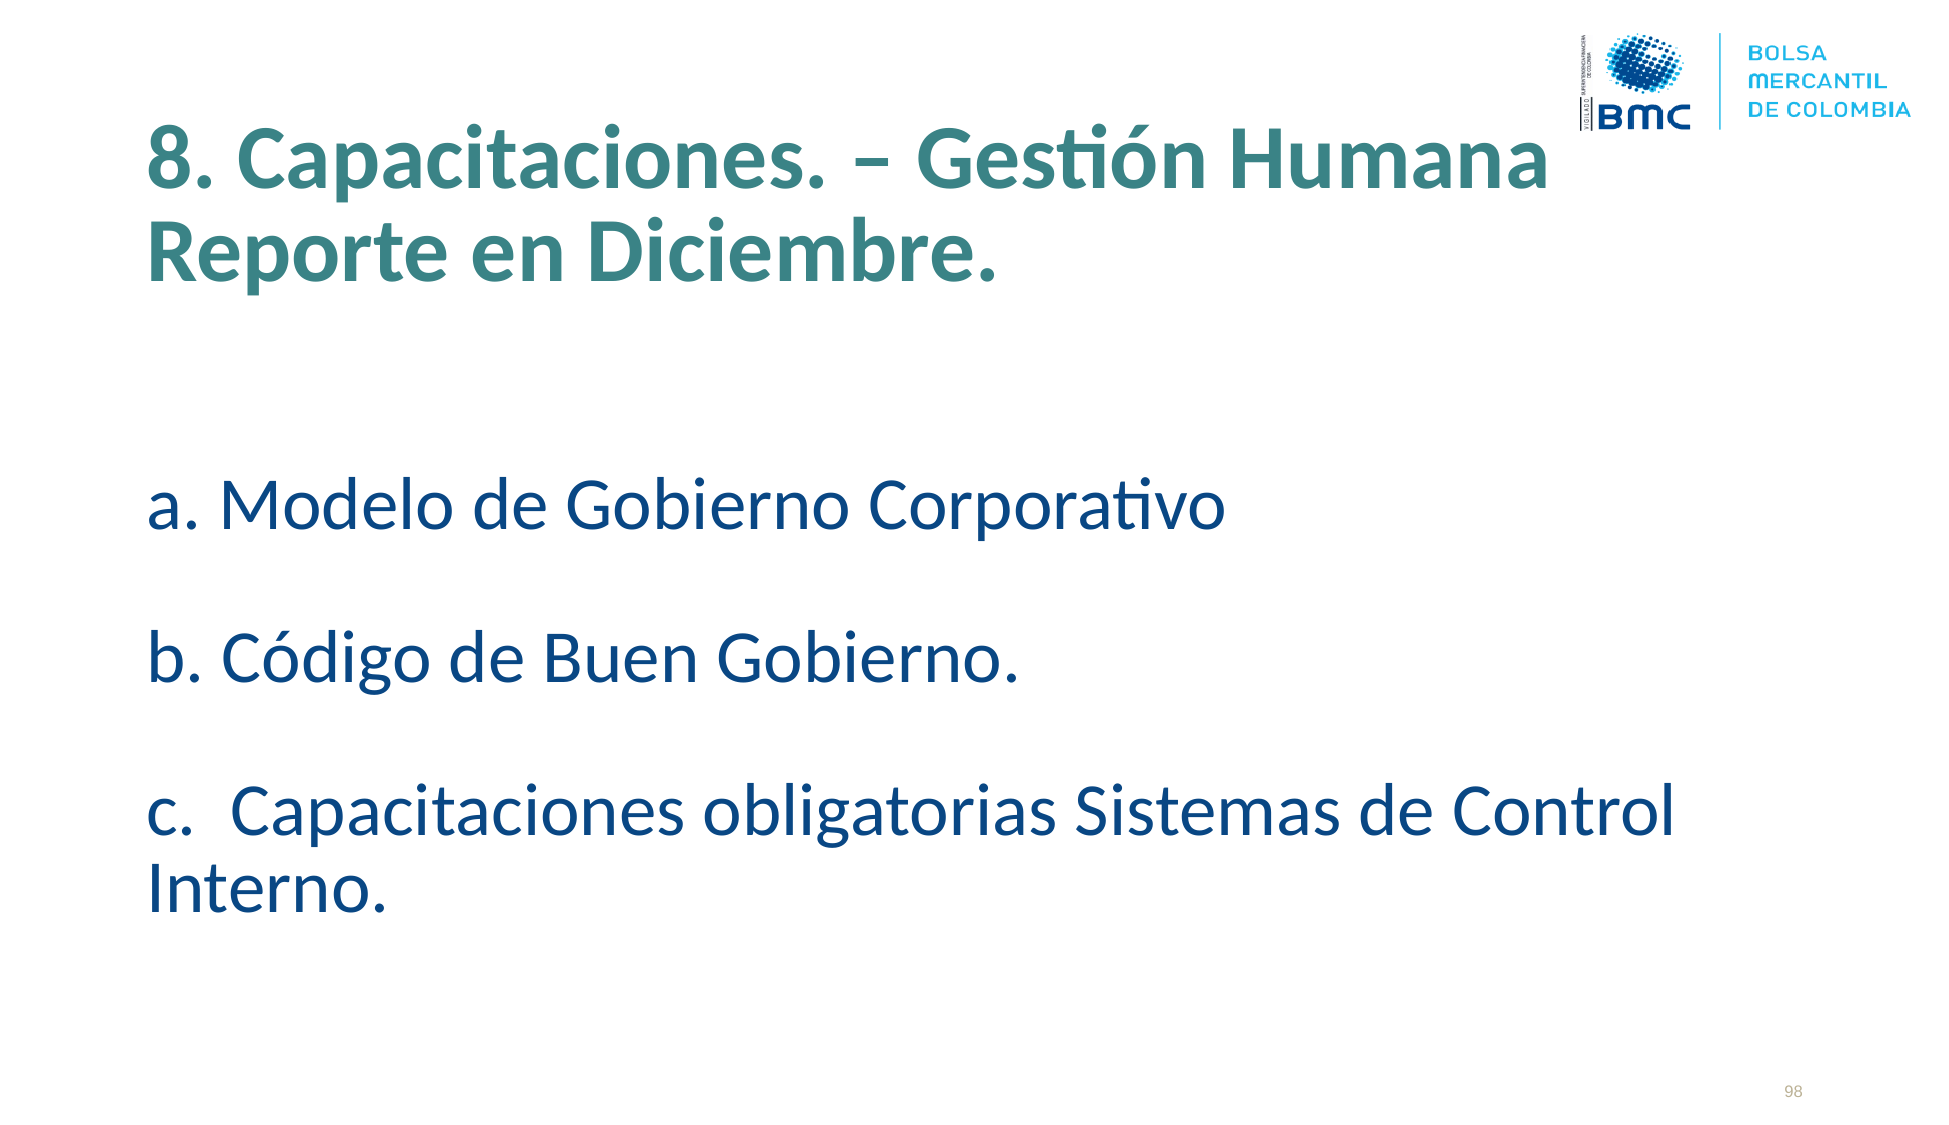

8. Capacitaciones. – Gestión Humana Reporte en Diciembre.

# a. Modelo de Gobierno Corporativo b. Código de Buen Gobierno. c.  Capacitaciones obligatorias Sistemas de Control Interno.